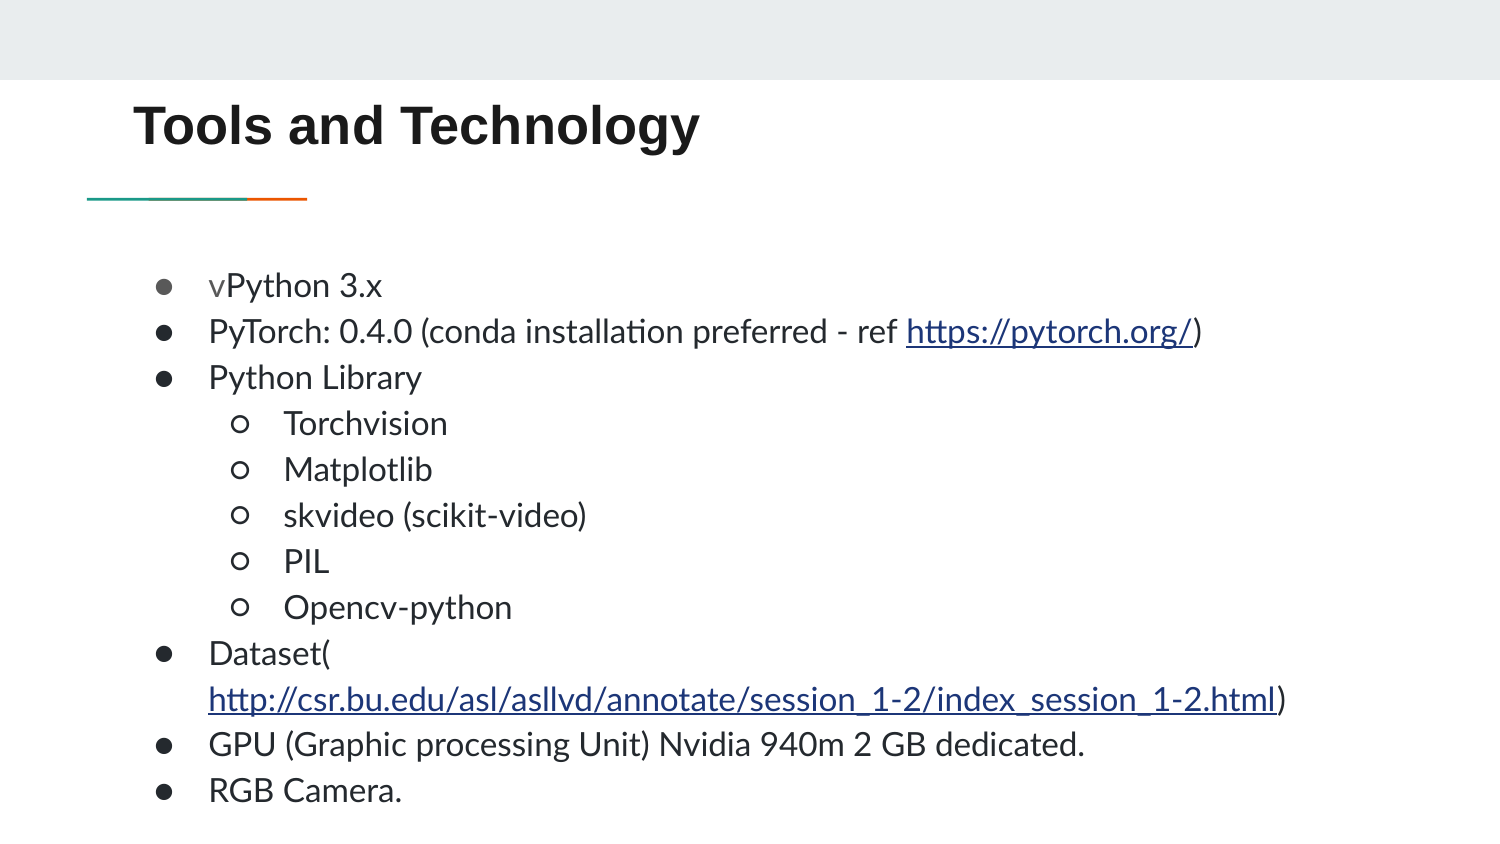

# Tools and Technology
vPython 3.x
PyTorch: 0.4.0 (conda installation preferred - ref https://pytorch.org/)
Python Library
Torchvision
Matplotlib
skvideo (scikit-video)
PIL
Opencv-python
Dataset(http://csr.bu.edu/asl/asllvd/annotate/session_1-2/index_session_1-2.html)
GPU (Graphic processing Unit) Nvidia 940m 2 GB dedicated.
RGB Camera.